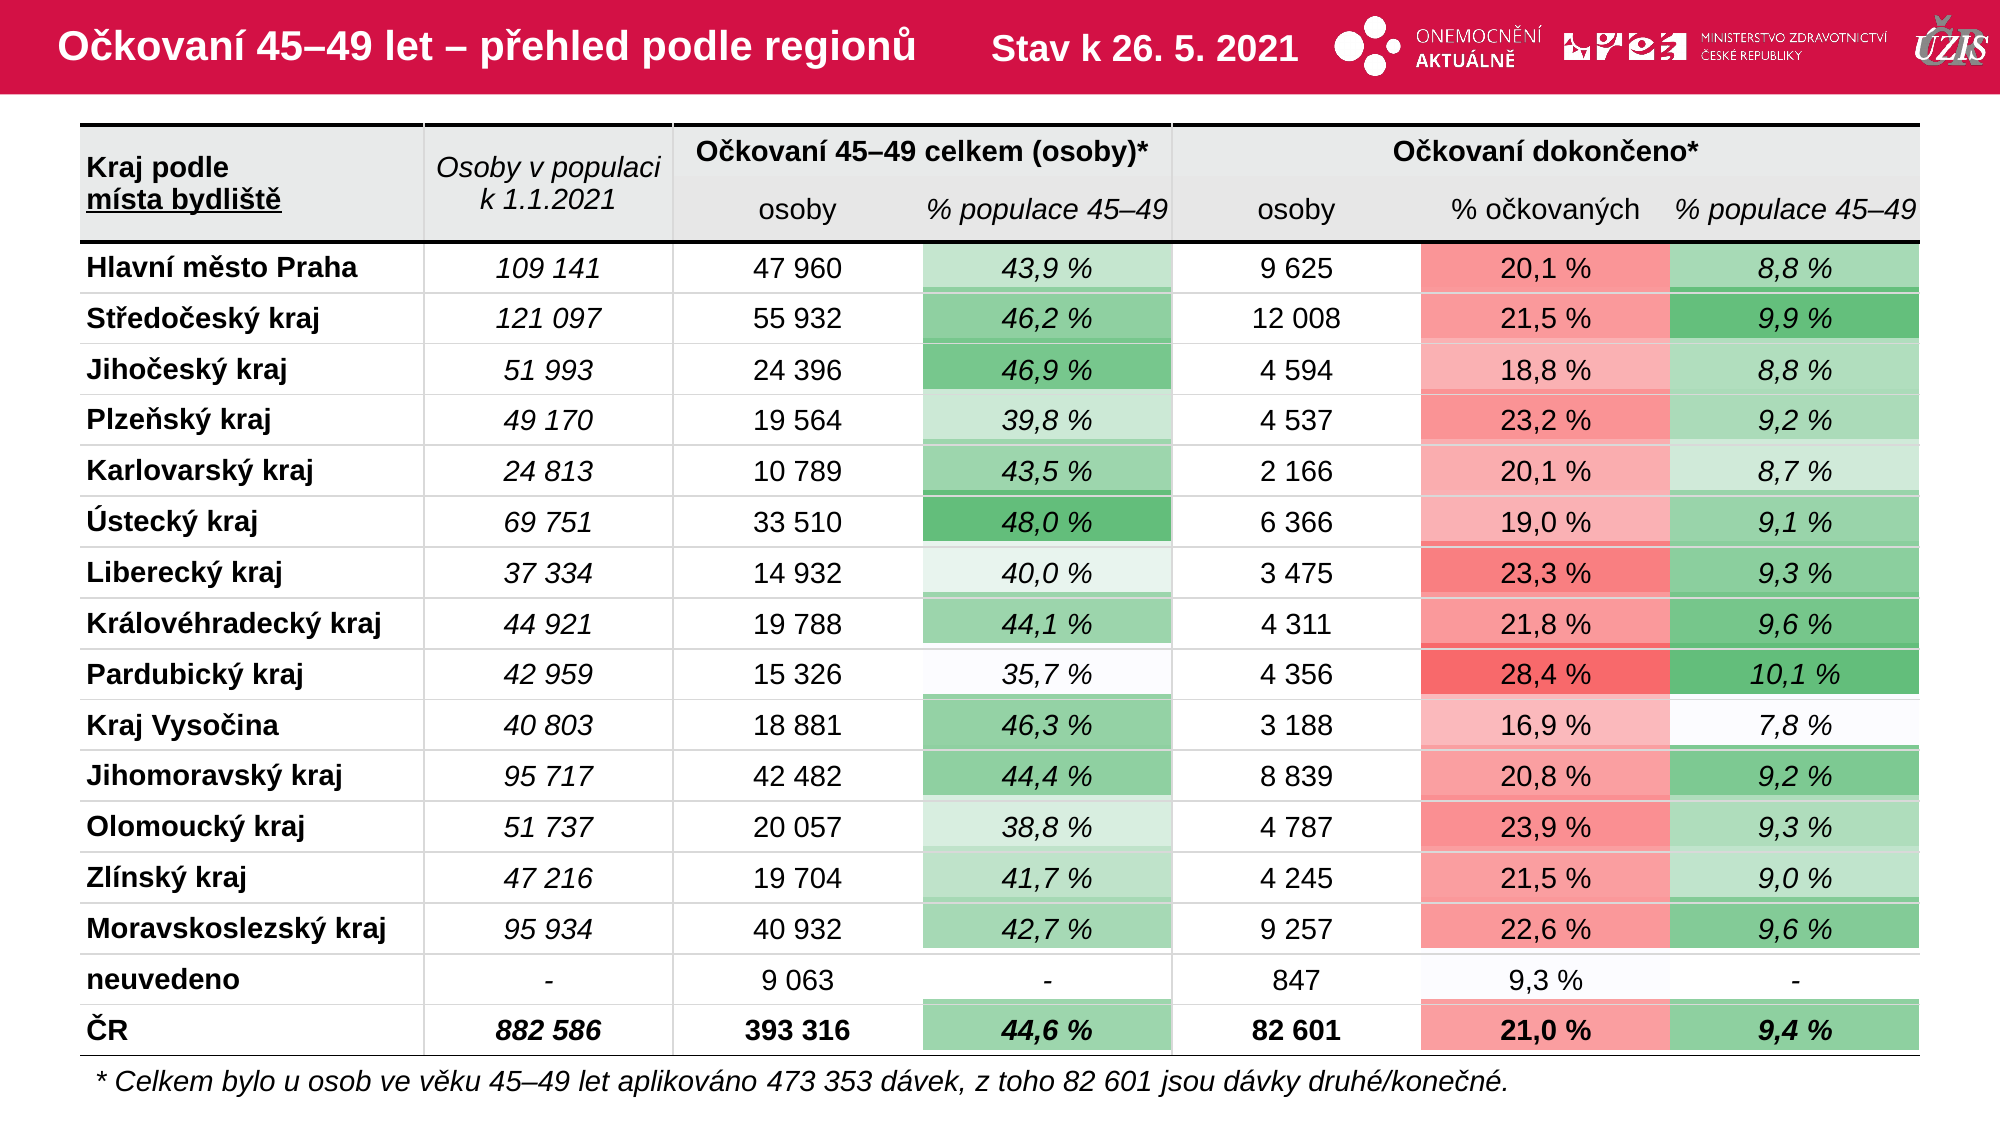

# Očkovaní 45–49 let – přehled podle regionů
Stav k 26. 5. 2021
| Kraj podle místa bydliště | Osoby v populaci k 1.1.2021 | Očkovaní 45–49 celkem (osoby)\* |  | Očkovaní dokončeno\* |  |  |
| --- | --- | --- | --- | --- | --- | --- |
|  |  | osoby | % populace 45–49 | osoby | % očkovaných | % populace 45–49 |
| Hlavní město Praha | 109 141 | 47 960 | 43,9 % | 9 625 | 20,1 % | 8,8 % |
| Středočeský kraj | 121 097 | 55 932 | 46,2 % | 12 008 | 21,5 % | 9,9 % |
| Jihočeský kraj | 51 993 | 24 396 | 46,9 % | 4 594 | 18,8 % | 8,8 % |
| Plzeňský kraj | 49 170 | 19 564 | 39,8 % | 4 537 | 23,2 % | 9,2 % |
| Karlovarský kraj | 24 813 | 10 789 | 43,5 % | 2 166 | 20,1 % | 8,7 % |
| Ústecký kraj | 69 751 | 33 510 | 48,0 % | 6 366 | 19,0 % | 9,1 % |
| Liberecký kraj | 37 334 | 14 932 | 40,0 % | 3 475 | 23,3 % | 9,3 % |
| Královéhradecký kraj | 44 921 | 19 788 | 44,1 % | 4 311 | 21,8 % | 9,6 % |
| Pardubický kraj | 42 959 | 15 326 | 35,7 % | 4 356 | 28,4 % | 10,1 % |
| Kraj Vysočina | 40 803 | 18 881 | 46,3 % | 3 188 | 16,9 % | 7,8 % |
| Jihomoravský kraj | 95 717 | 42 482 | 44,4 % | 8 839 | 20,8 % | 9,2 % |
| Olomoucký kraj | 51 737 | 20 057 | 38,8 % | 4 787 | 23,9 % | 9,3 % |
| Zlínský kraj | 47 216 | 19 704 | 41,7 % | 4 245 | 21,5 % | 9,0 % |
| Moravskoslezský kraj | 95 934 | 40 932 | 42,7 % | 9 257 | 22,6 % | 9,6 % |
| neuvedeno | - | 9 063 | - | 847 | 9,3 % | - |
| ČR | 882 586 | 393 316 | 44,6 % | 82 601 | 21,0 % | 9,4 % |
|  |  |  |  |  |  |
| --- | --- | --- | --- | --- | --- |
|  |  |  |  |  |  |
|  |  |  |  |  |  |
|  |  |  |  |  |  |
|  |  |  |  |  |  |
|  |  |  |  |  |  |
|  |  |  |  |  |  |
|  |  |  |  |  |  |
|  |  |  |  |  |  |
|  |  |  |  |  |  |
|  |  |  |  |  |  |
|  |  |  |  |  |  |
|  |  |  |  |  |  |
|  |  |  |  |  |  |
|  |  |  |  |  |  |
|  |  |  |  |  |  |
* Celkem bylo u osob ve věku 45–49 let aplikováno 473 353 dávek, z toho 82 601 jsou dávky druhé/konečné.